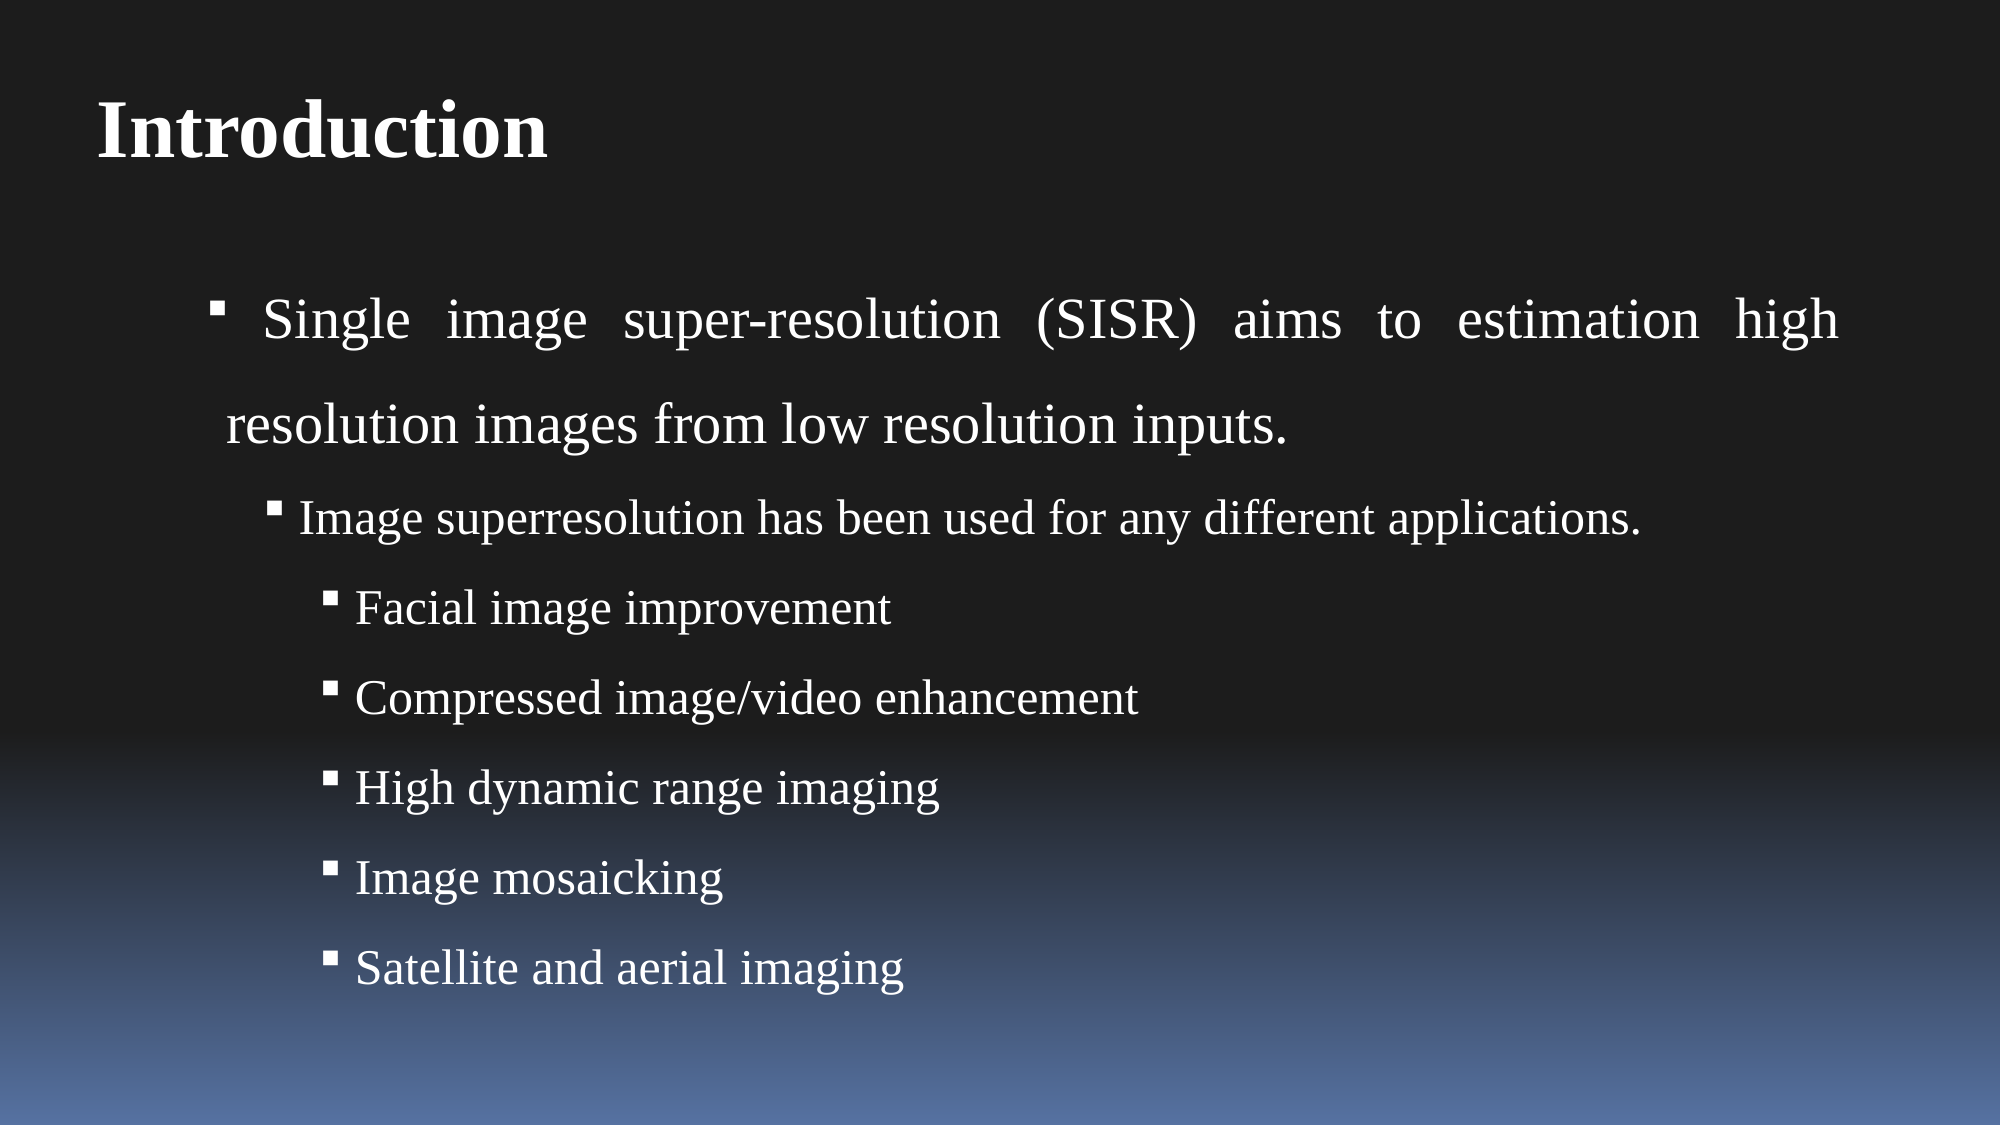

Introduction
 Single image super-resolution (SISR) aims to estimation high resolution images from low resolution inputs.
 Image superresolution has been used for any different applications.
 Facial image improvement
 Compressed image/video enhancement
 High dynamic range imaging
 Image mosaicking
 Satellite and aerial imaging